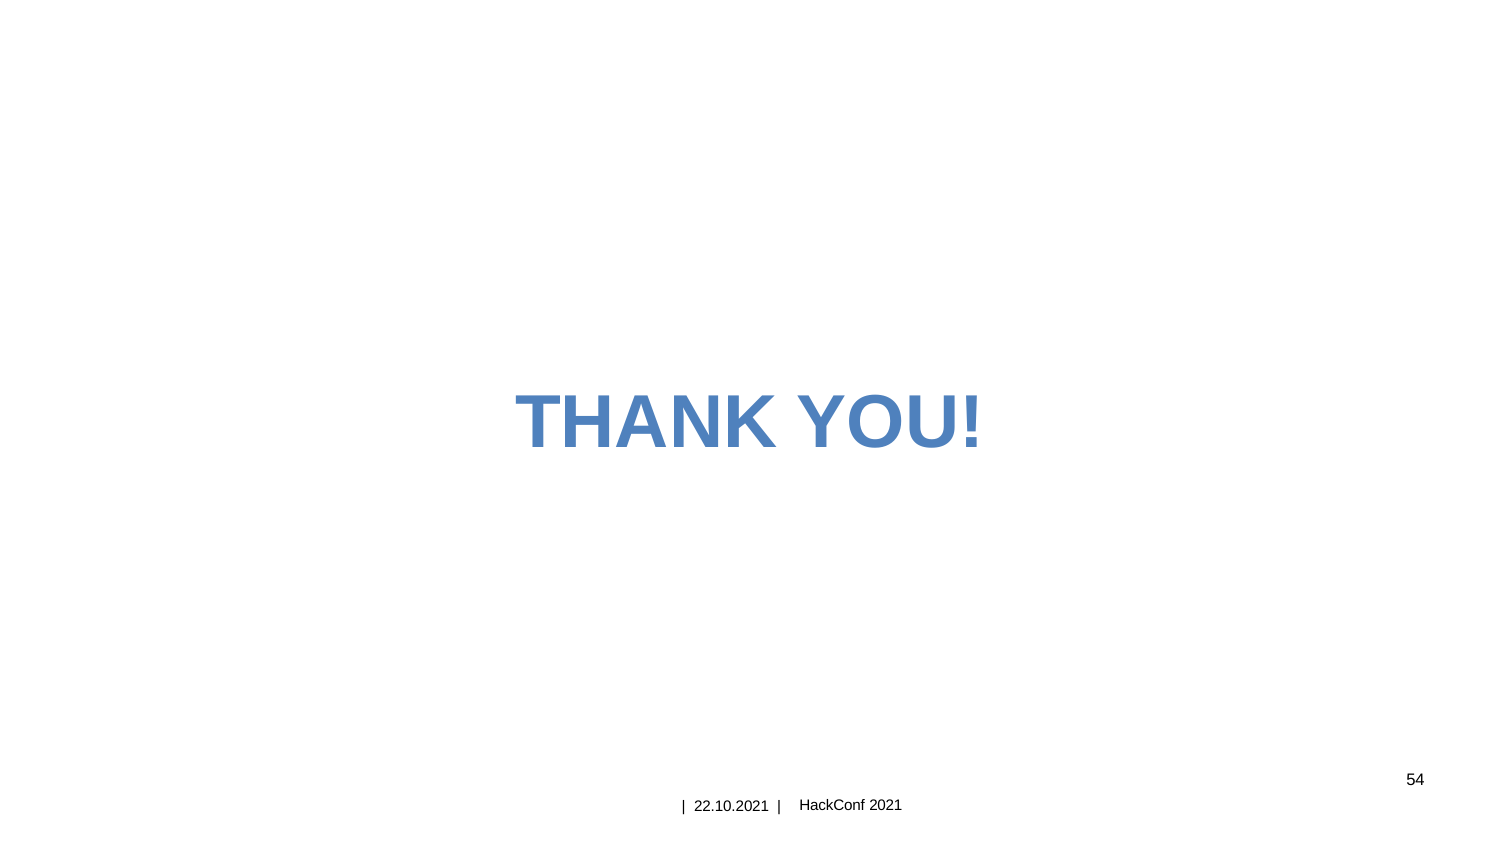

THANK YOU!
54
HackConf 2021
|  22.10.2021  |